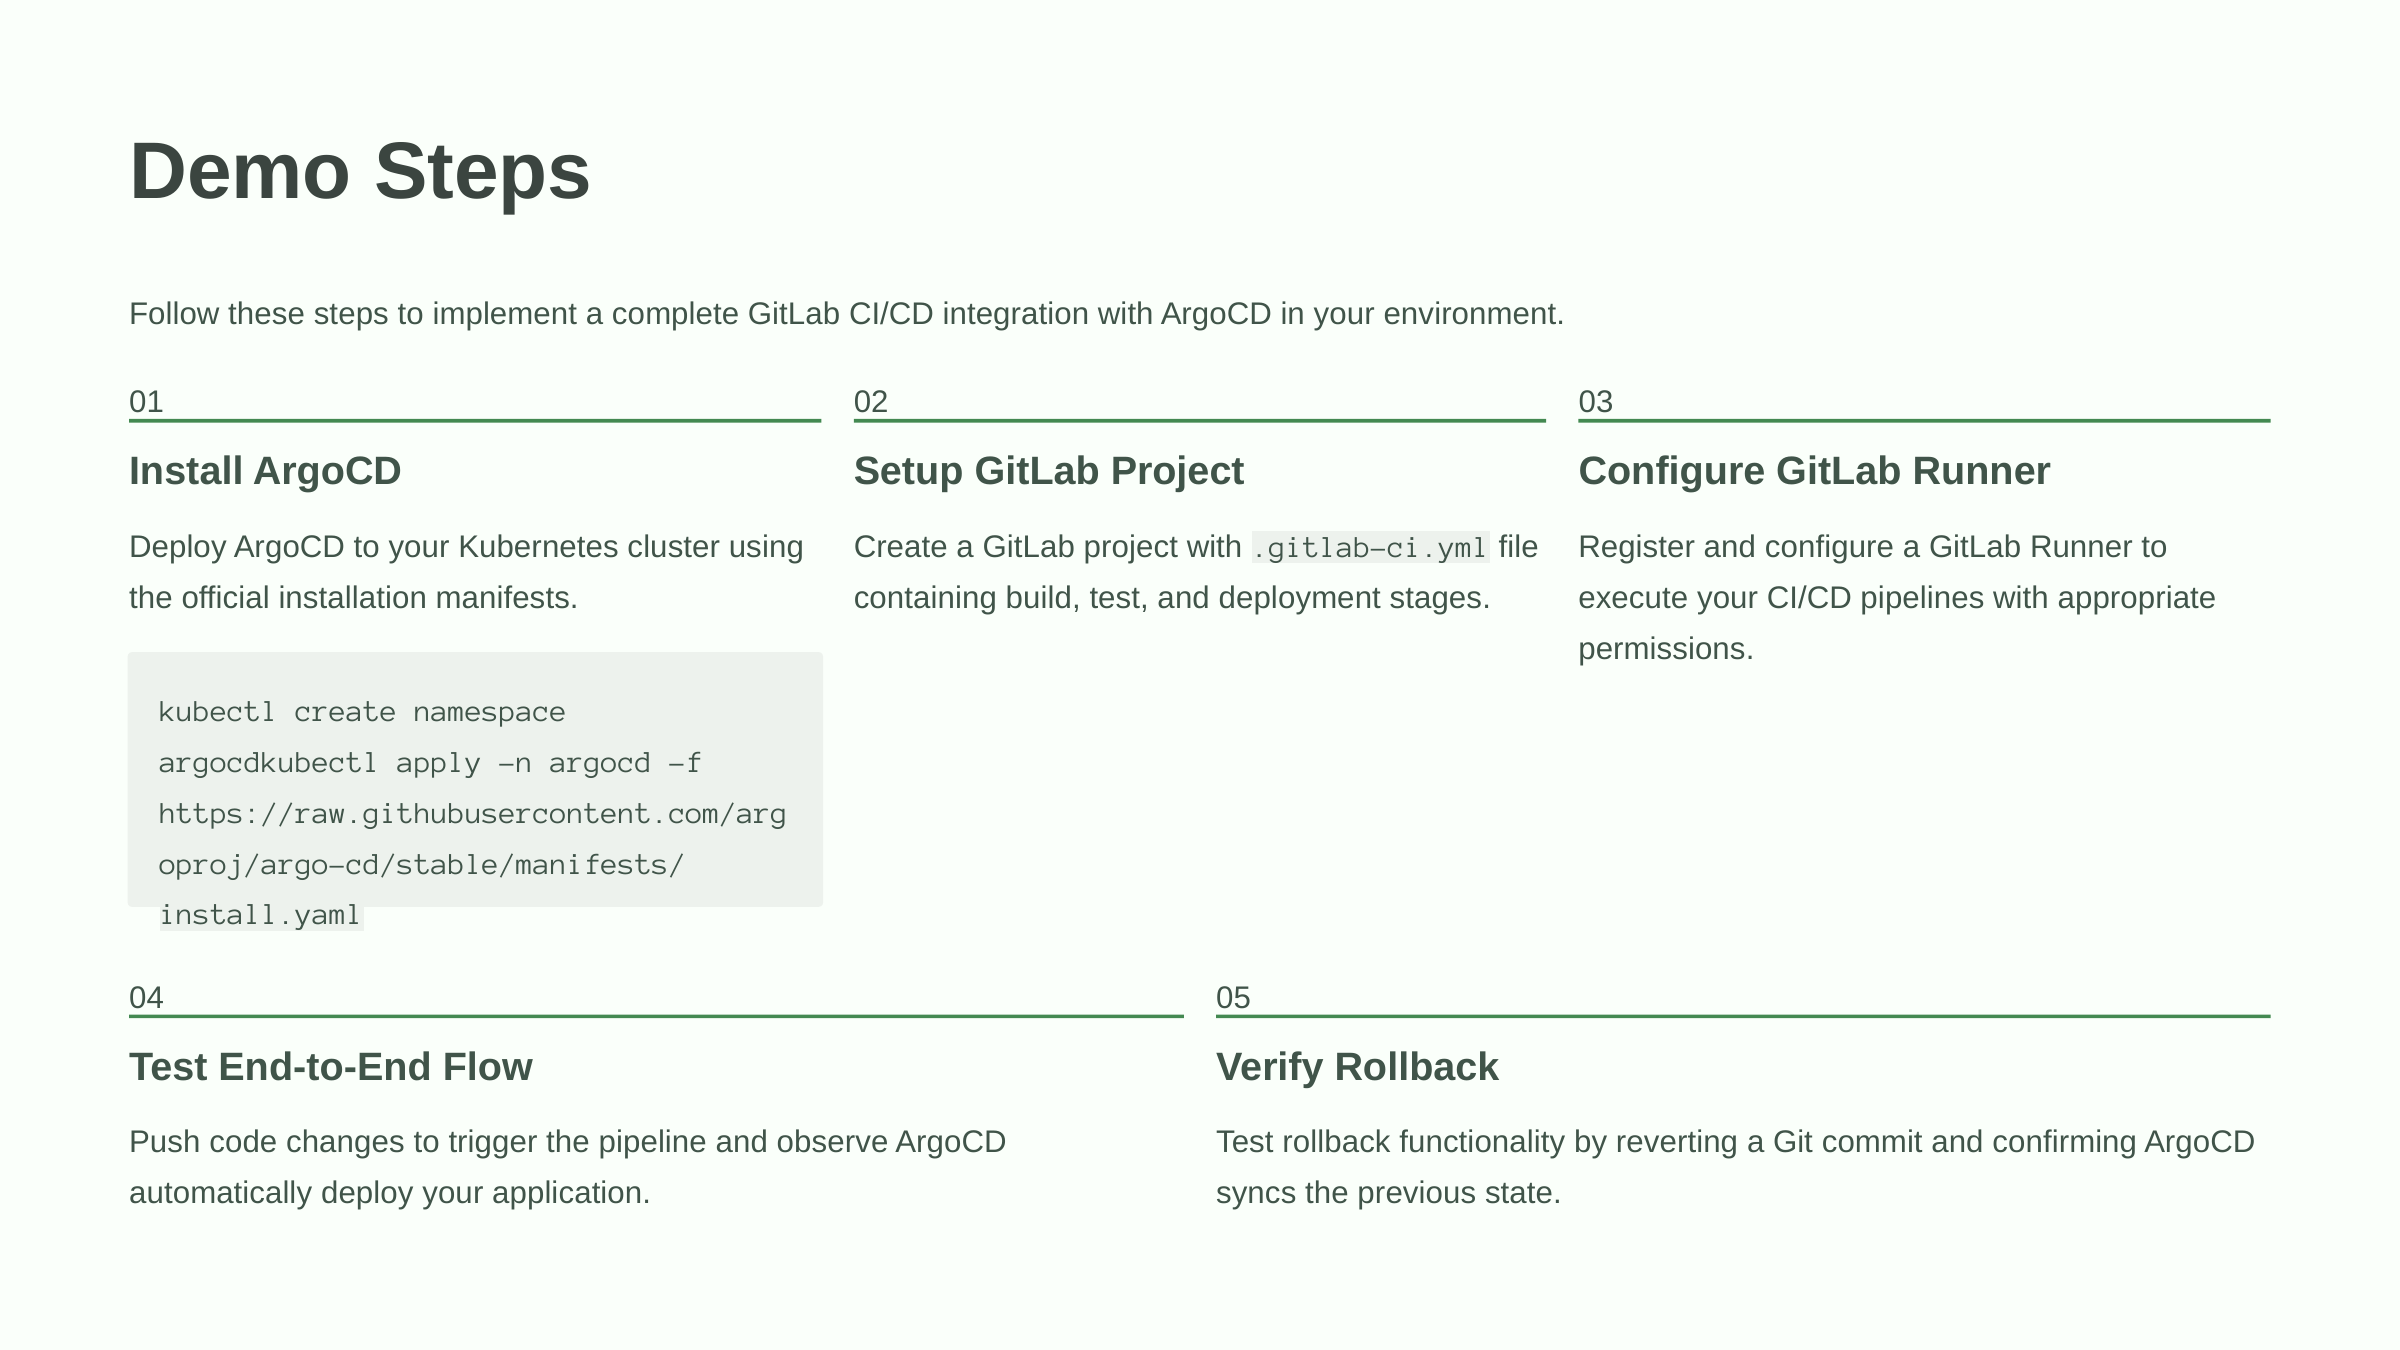

Demo Steps
Follow these steps to implement a complete GitLab CI/CD integration with ArgoCD in your environment.
01
02
03

Install ArgoCD
Setup GitLab Project
Configure GitLab Runner
Deploy ArgoCD to your Kubernetes cluster using the official installation manifests.
Create a GitLab project with .gitlab-ci.yml file containing build, test, and deployment stages.
Register and configure a GitLab Runner to execute your CI/CD pipelines with appropriate permissions.

kubectl create namespace argocdkubectl apply -n argocd -f https://raw.githubusercontent.com/argoproj/argo-cd/stable/manifests/install.yaml
04
05

Test End-to-End Flow
Verify Rollback
Push code changes to trigger the pipeline and observe ArgoCD automatically deploy your application.
Test rollback functionality by reverting a Git commit and confirming ArgoCD syncs the previous state.